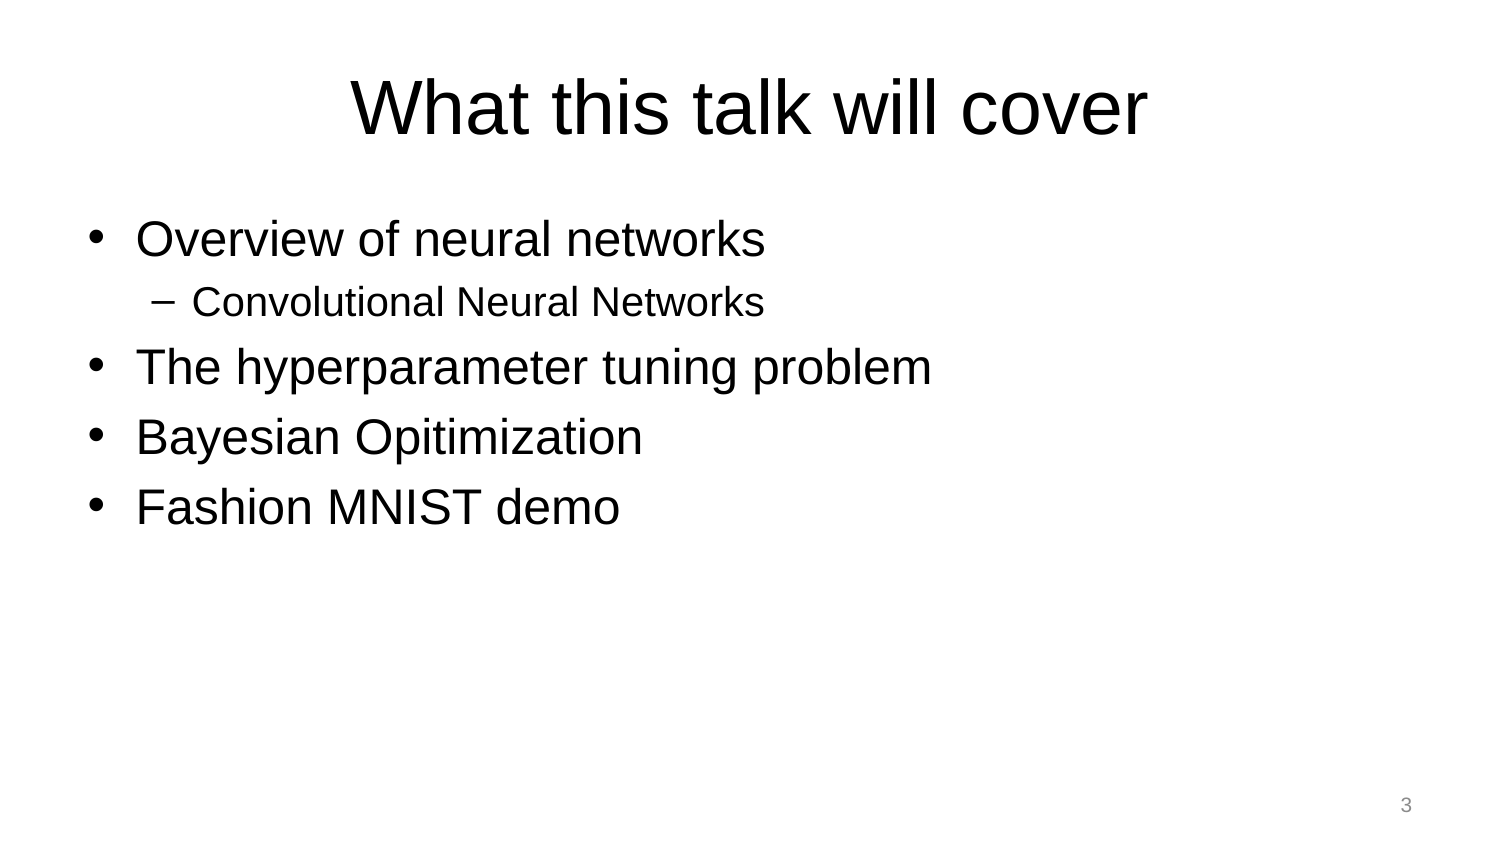

# What this talk will cover
Overview of neural networks
Convolutional Neural Networks
The hyperparameter tuning problem
Bayesian Opitimization
Fashion MNIST demo

3